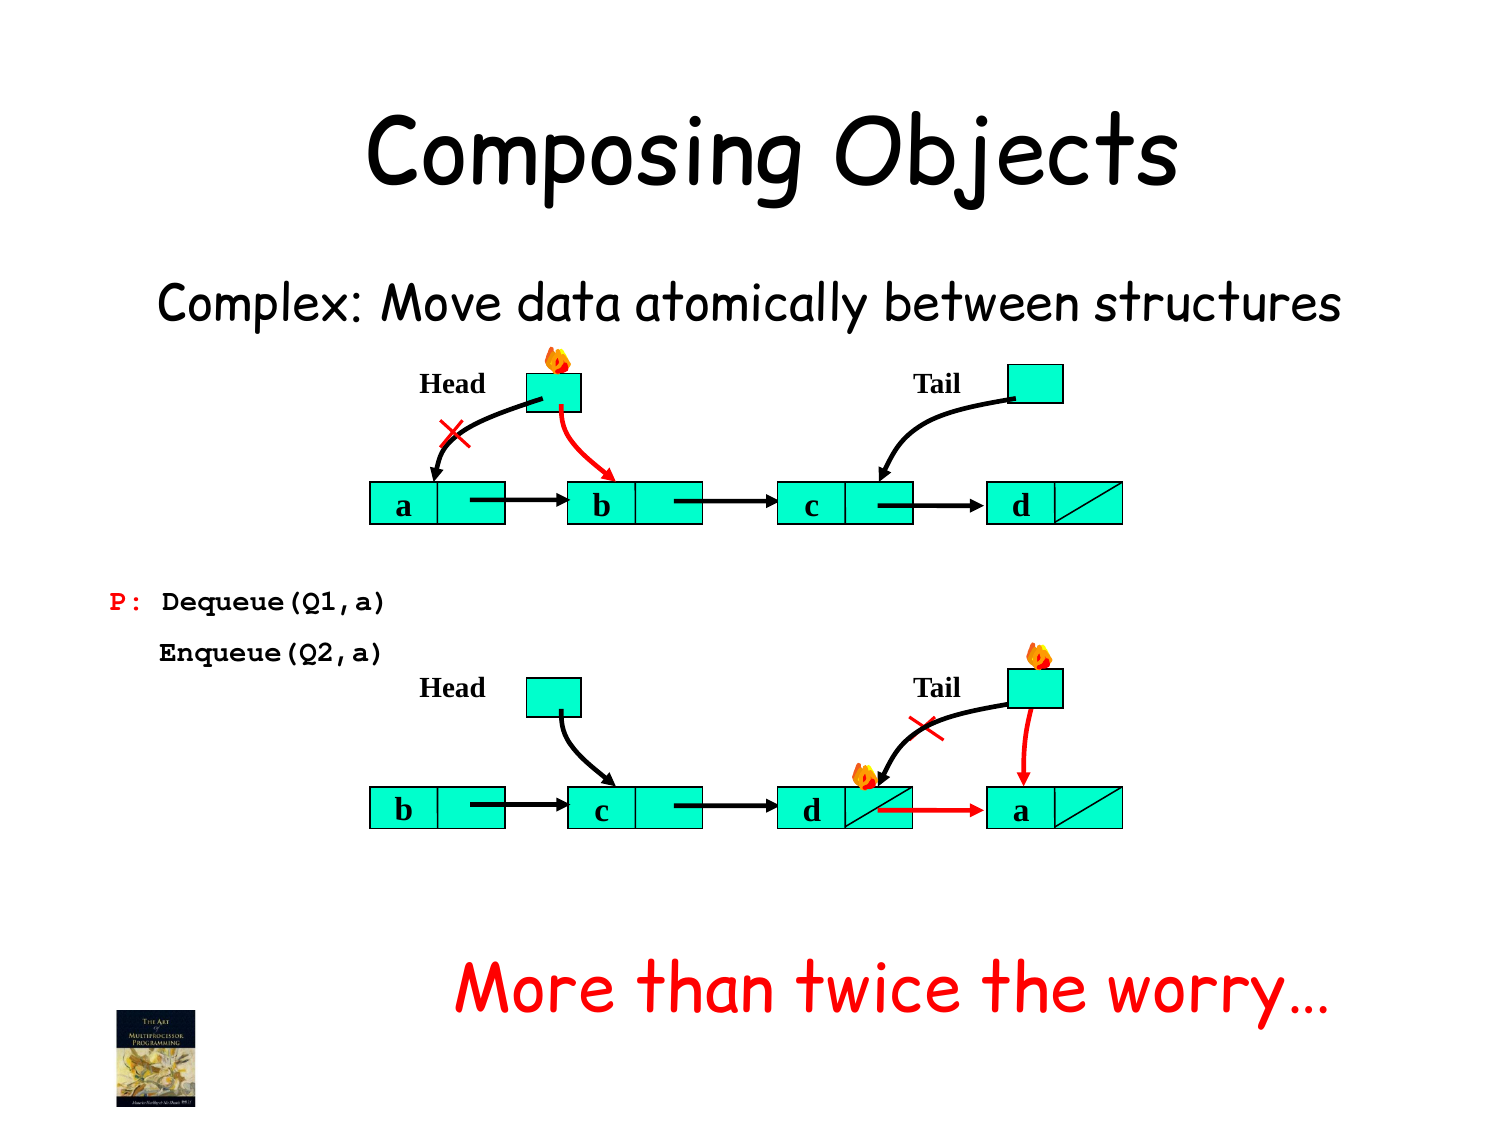

# Composing Objects
Complex: Move data atomically between structures

Head
Tail

a

b

c

d

P: Dequeue(Q1,a)

Enqueue(Q2,a)

Head
Tail

b

c

d

a

More than twice the worry…